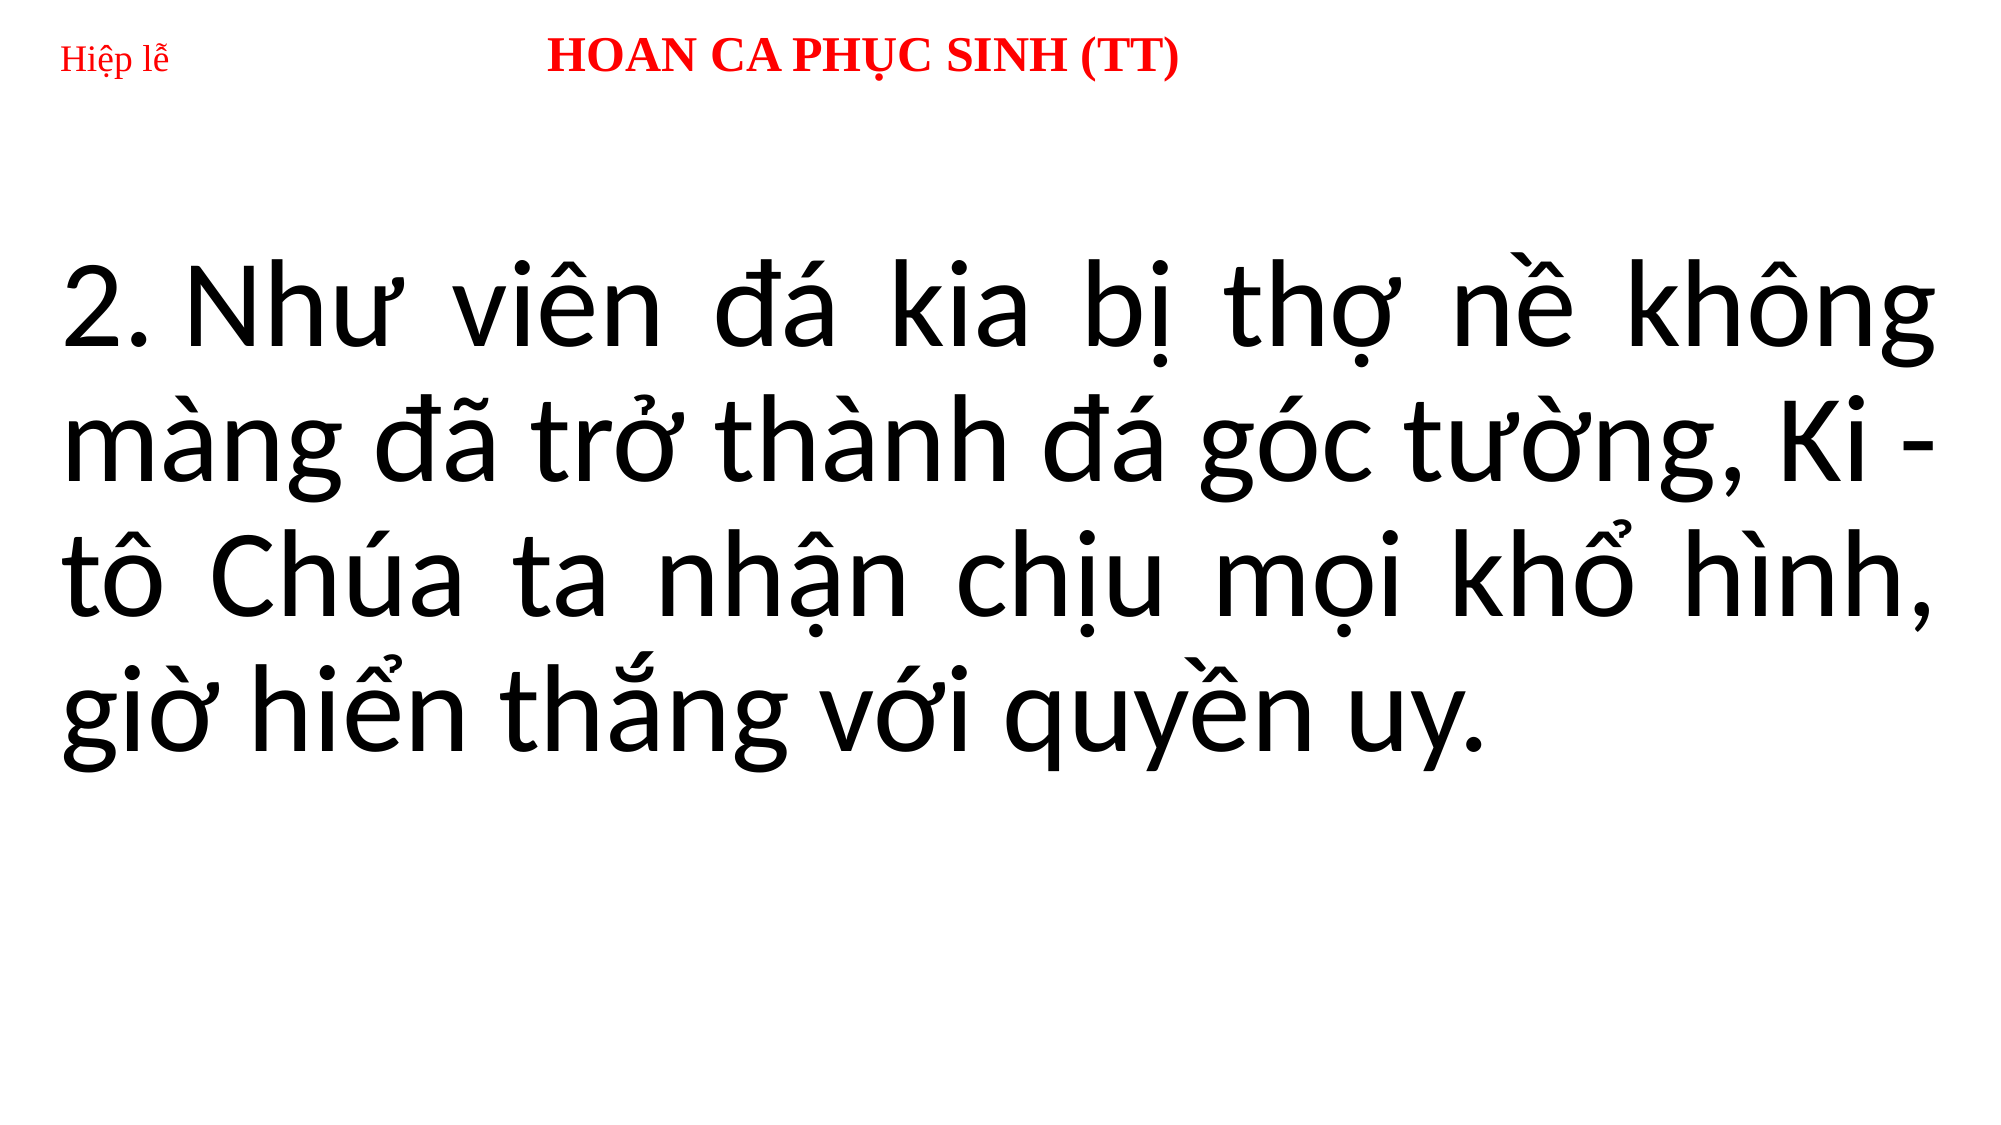

# Hiệp lễ 			    HOAN CA PHỤC SINH (TT)
2. Như viên đá kia bị thợ nề không màng đã trở thành đá góc tường, Ki - tô Chúa ta nhận chịu mọi khổ hình, giờ hiển thắng với quyền uy.